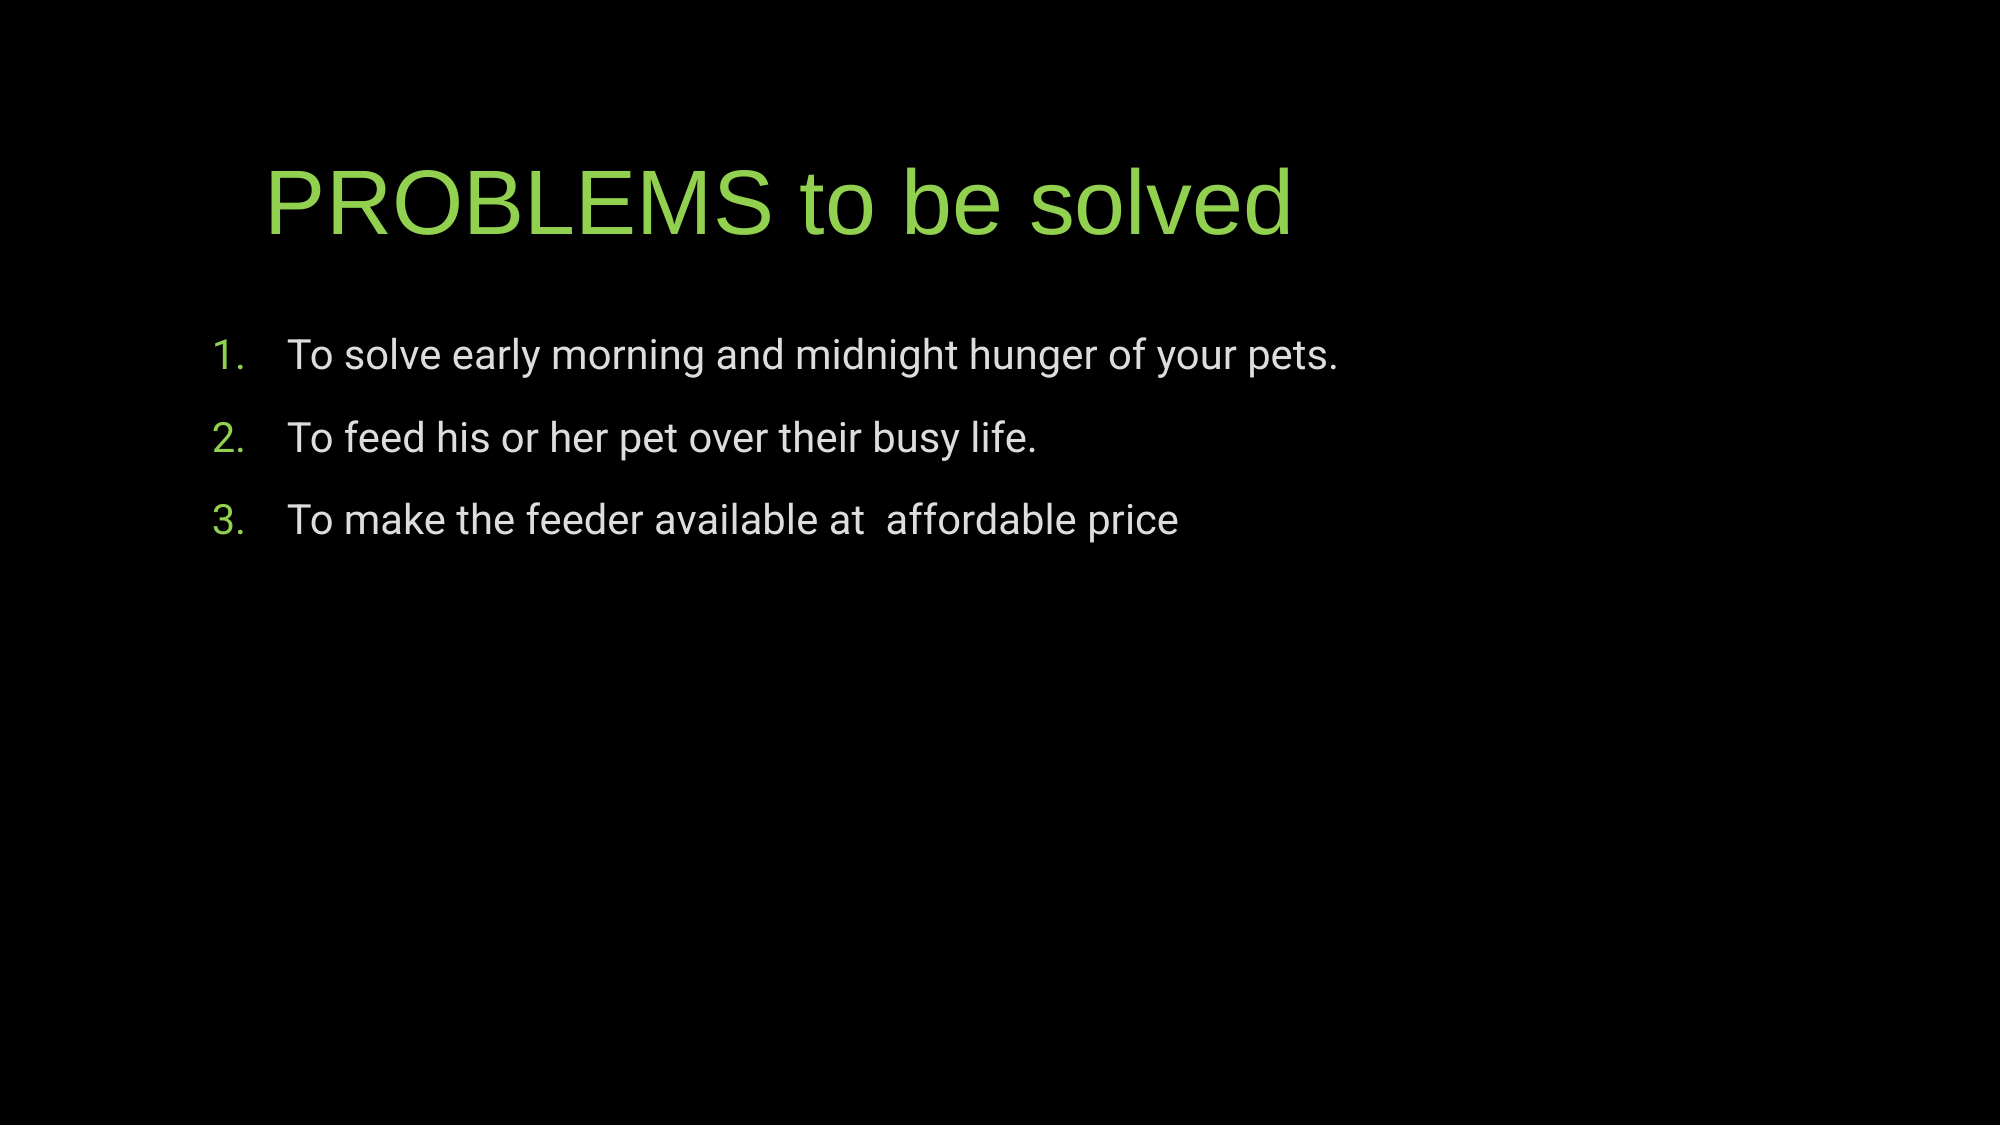

# PROBLEMS to be solved
To solve early morning and midnight hunger of your pets.
To feed his or her pet over their busy life.
To make the feeder available at  affordable price